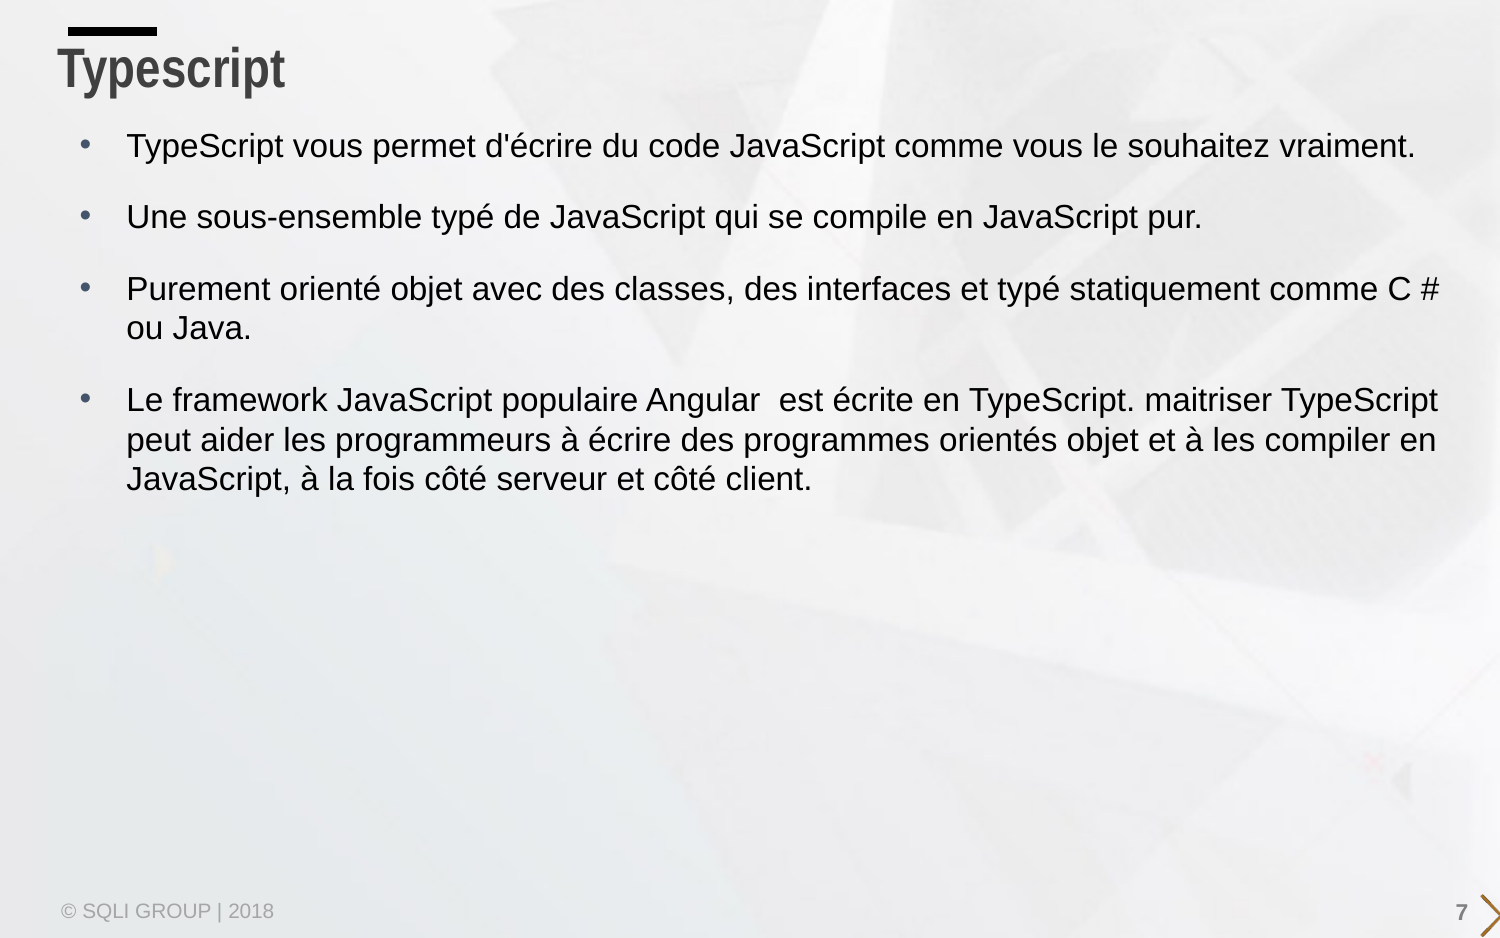

# Typescript
TypeScript vous permet d'écrire du code JavaScript comme vous le souhaitez vraiment.
Une sous-ensemble typé de JavaScript qui se compile en JavaScript pur.
Purement orienté objet avec des classes, des interfaces et typé statiquement comme C # ou Java.
Le framework JavaScript populaire Angular  est écrite en TypeScript. maitriser TypeScript peut aider les programmeurs à écrire des programmes orientés objet et à les compiler en JavaScript, à la fois côté serveur et côté client.
7
© SQLI GROUP | 2018